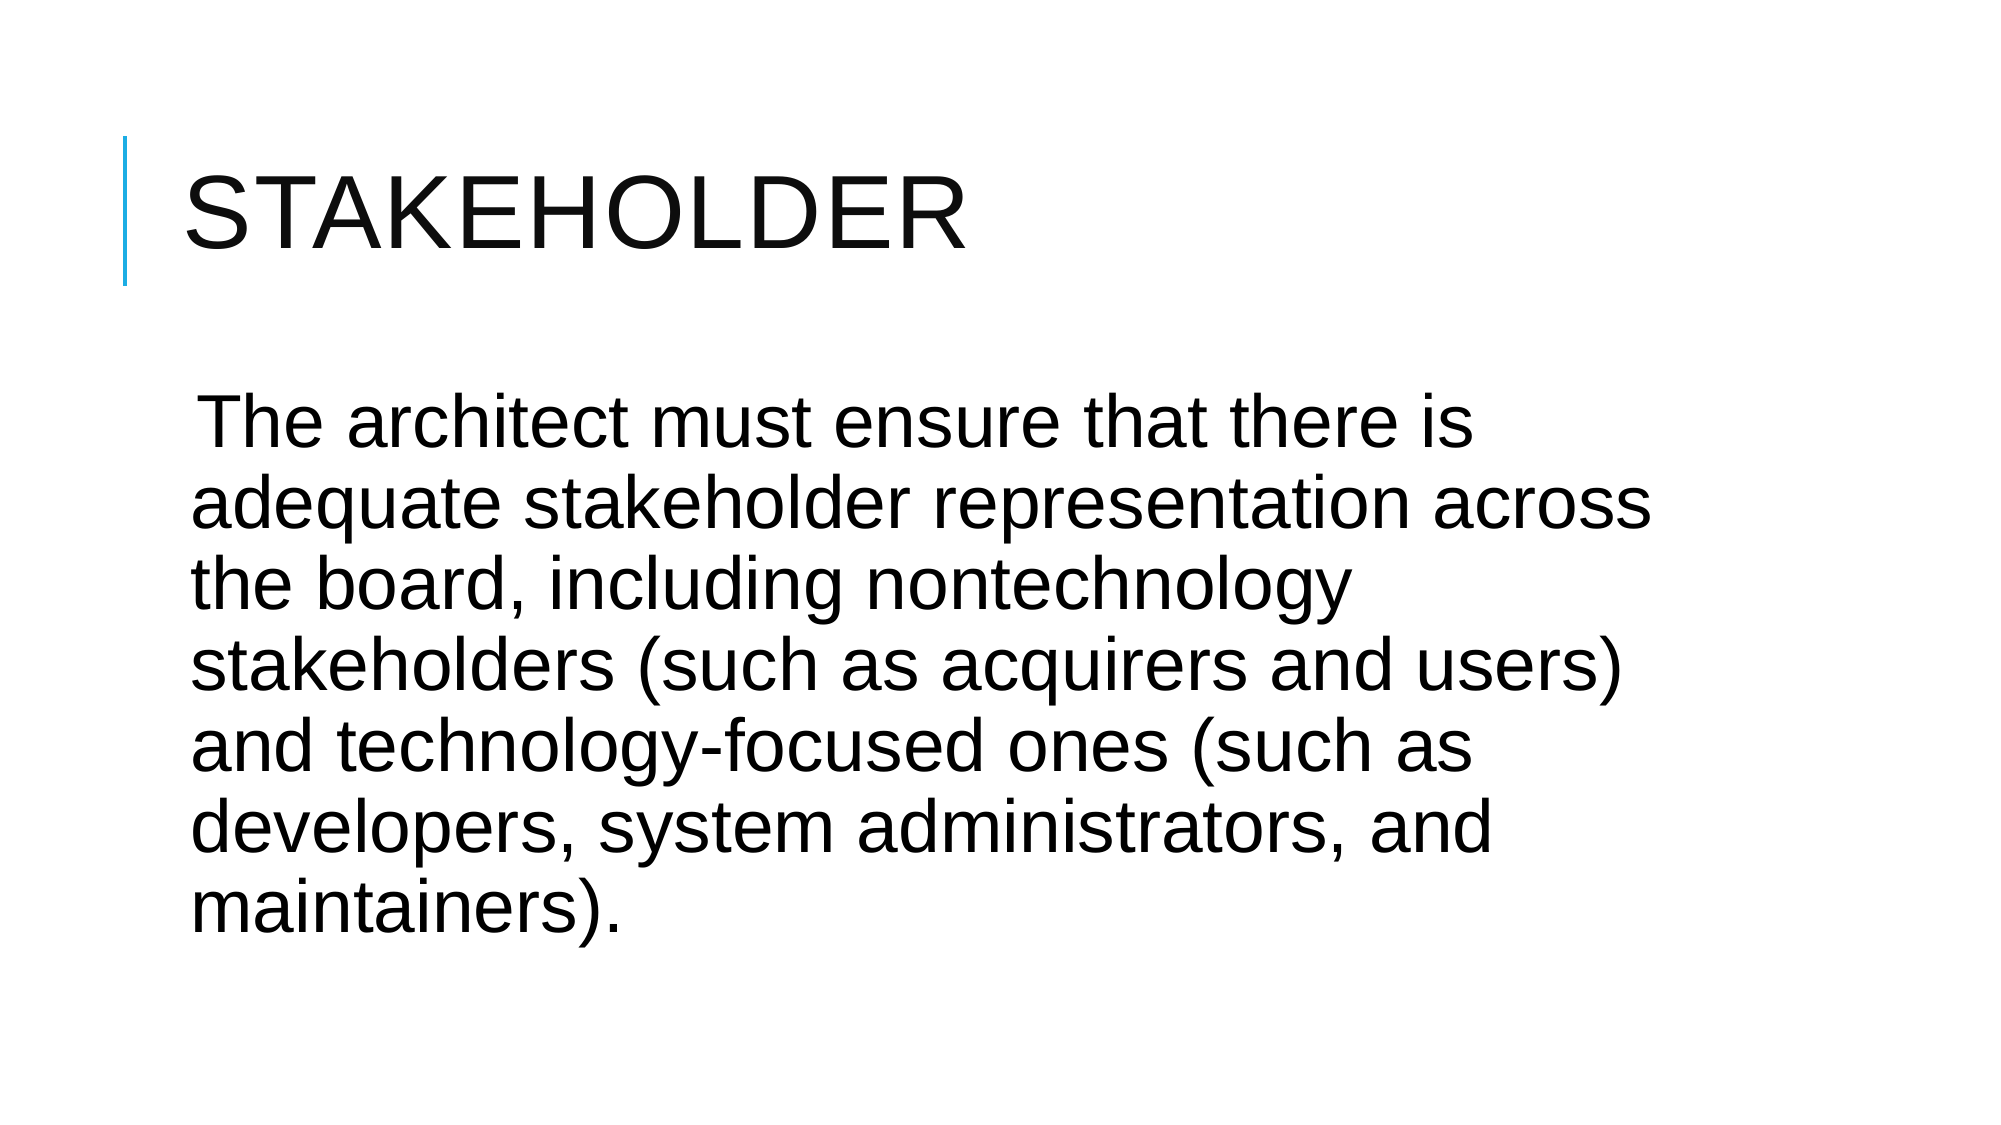

# Stakeholder
The architect must ensure that there is adequate stakeholder representation across the board, including nontechnology stakeholders (such as acquirers and users) and technology-focused ones (such as developers, system administrators, and maintainers).